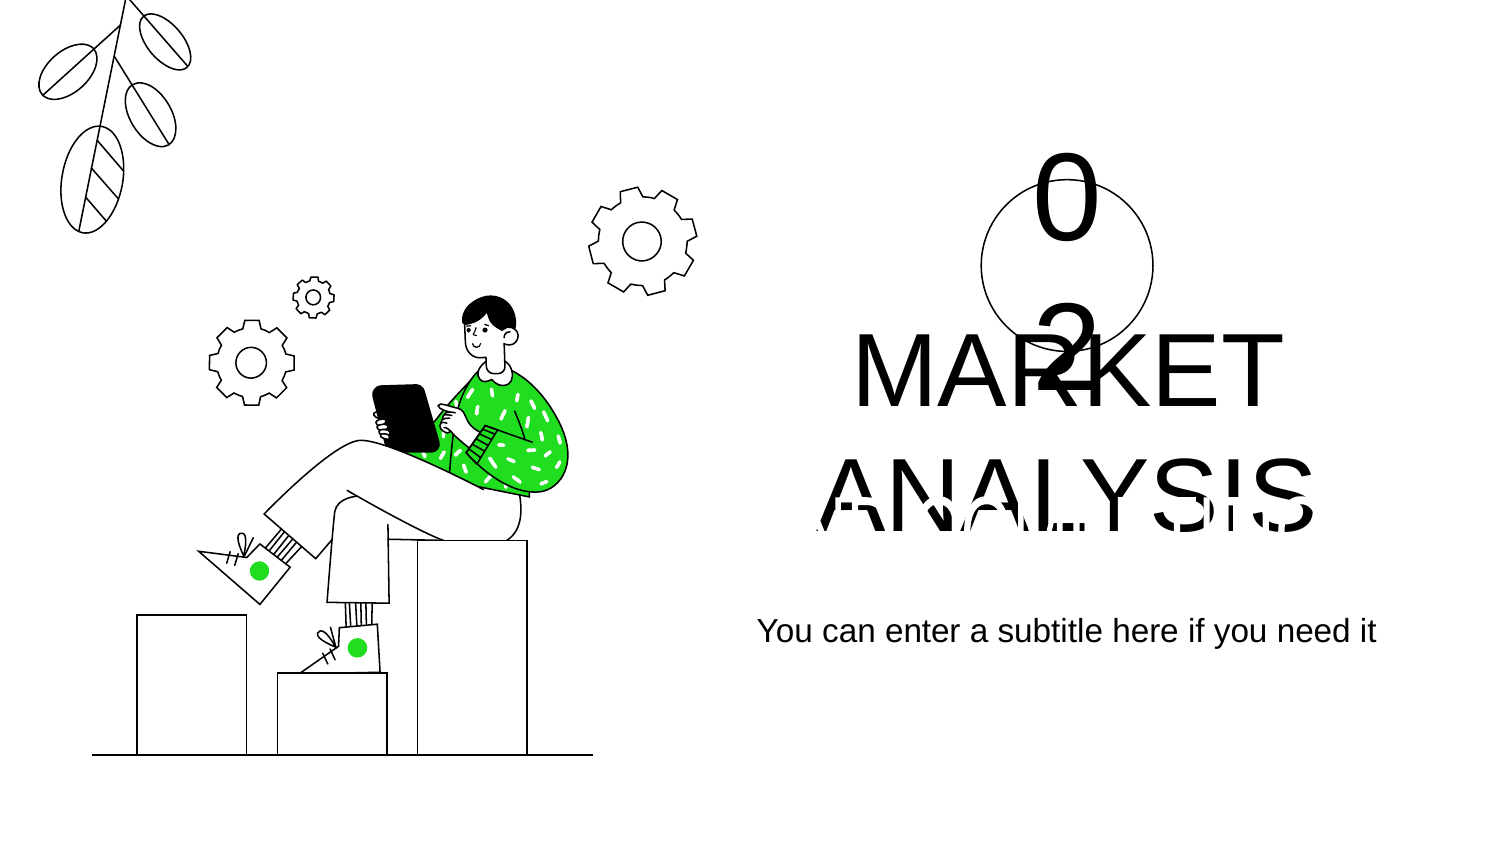

02

# MARKET ANALYSIS
AND COMPETITION
You can enter a subtitle here if you need it